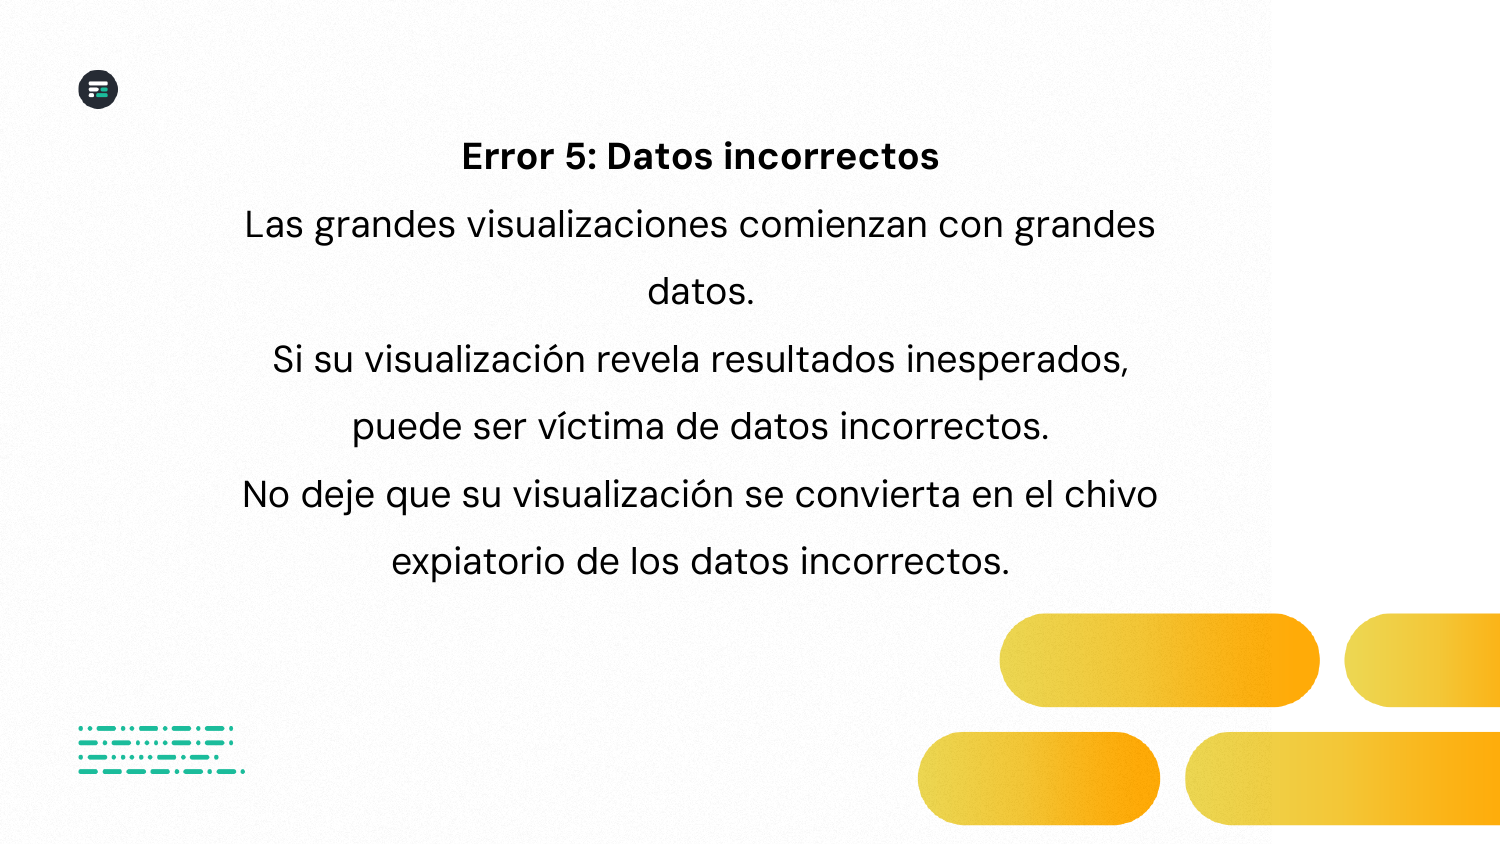

Error 5: Datos incorrectos
Las grandes visualizaciones comienzan con grandes datos.
Si su visualización revela resultados inesperados, puede ser víctima de datos incorrectos.
No deje que su visualización se convierta en el chivo expiatorio de los datos incorrectos.